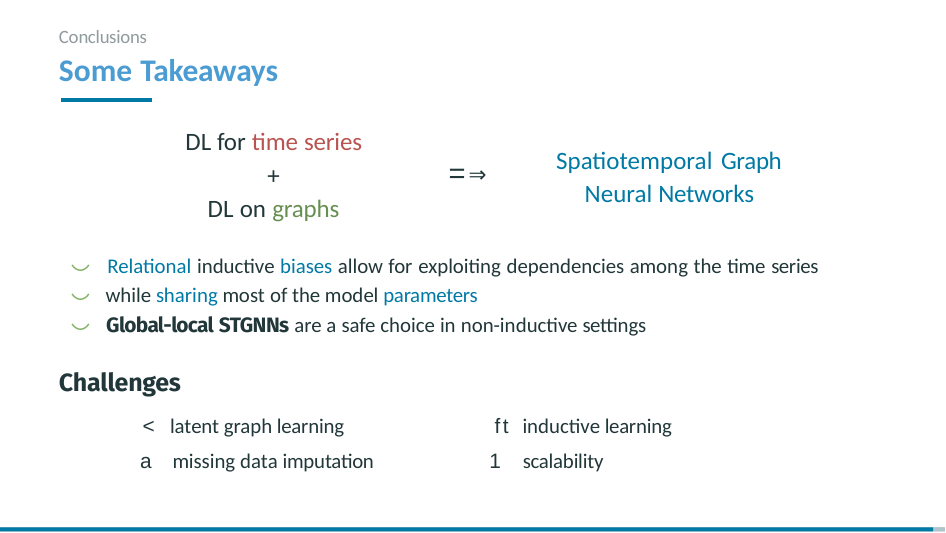

Conclusions
# Some Takeaways

DL for time series
+
DL on graphs
Spatiotemporal Graph Neural Networks
=⇒
⌣ Relational inductive biases allow for exploiting dependencies among the time series
⌣ while sharing most of the model parameters
⌣ Global-local STGNNs are a safe choice in non-inductive settings
Challenges
< latent graph learning
a missing data imputation
ft inductive learning
1 scalability